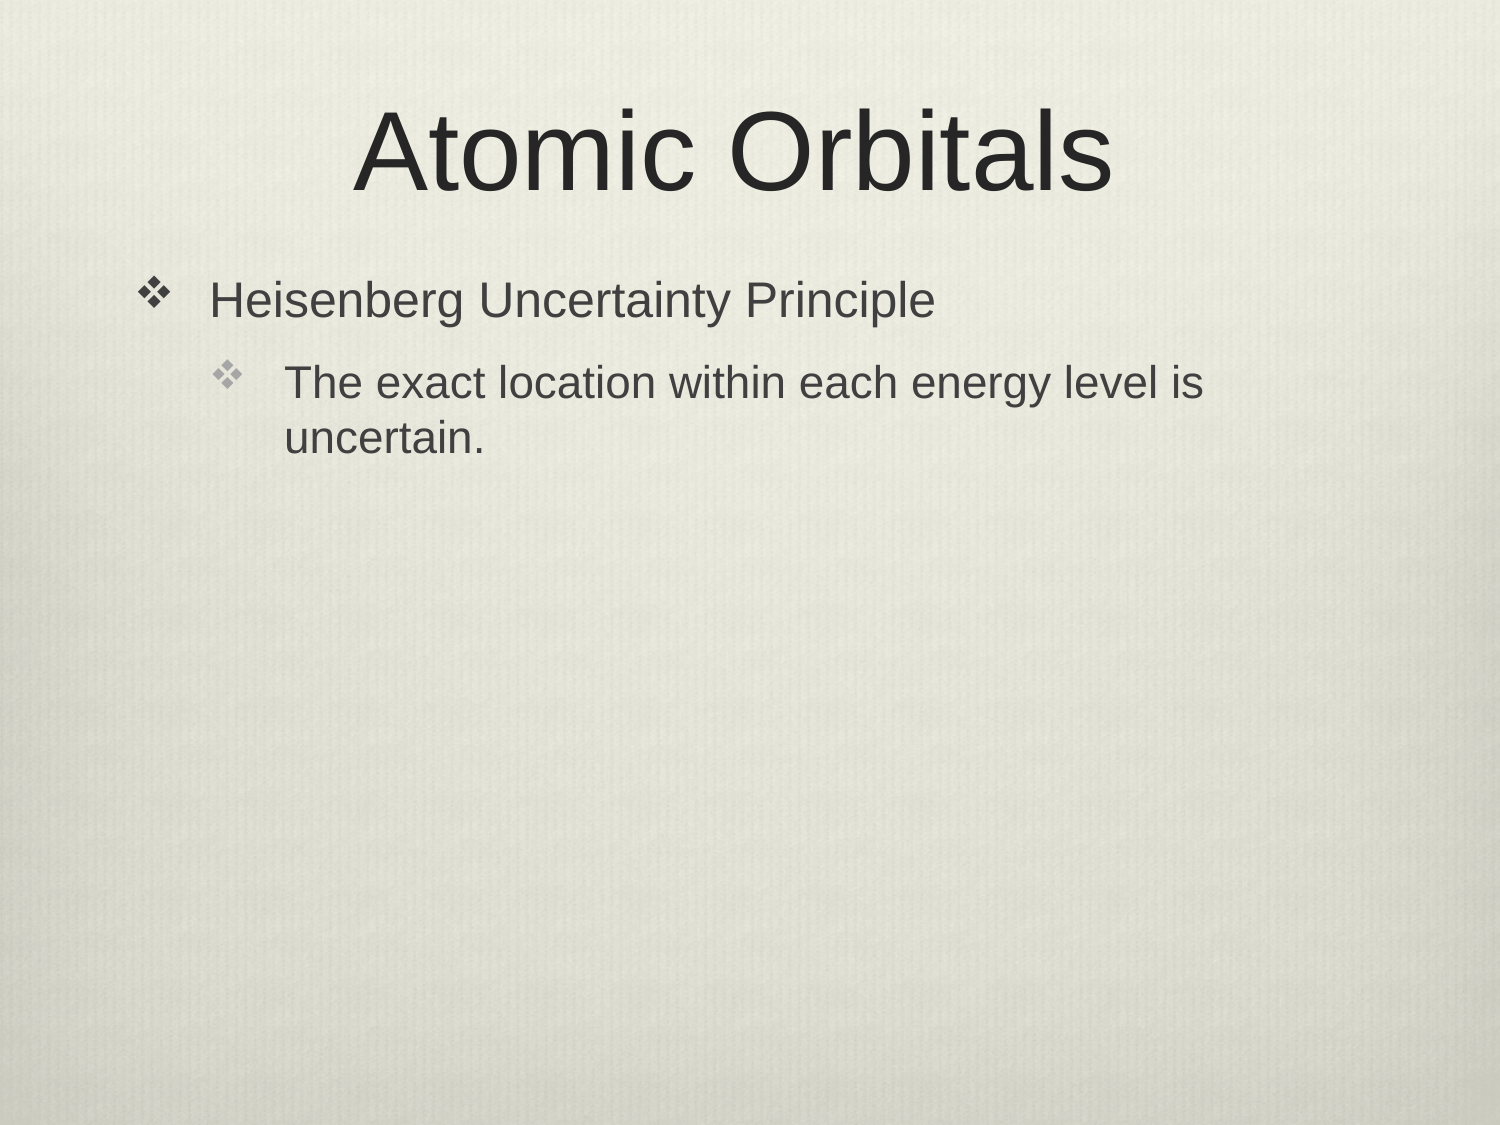

# Atomic Orbitals
Heisenberg Uncertainty Principle
The exact location within each energy level is uncertain.